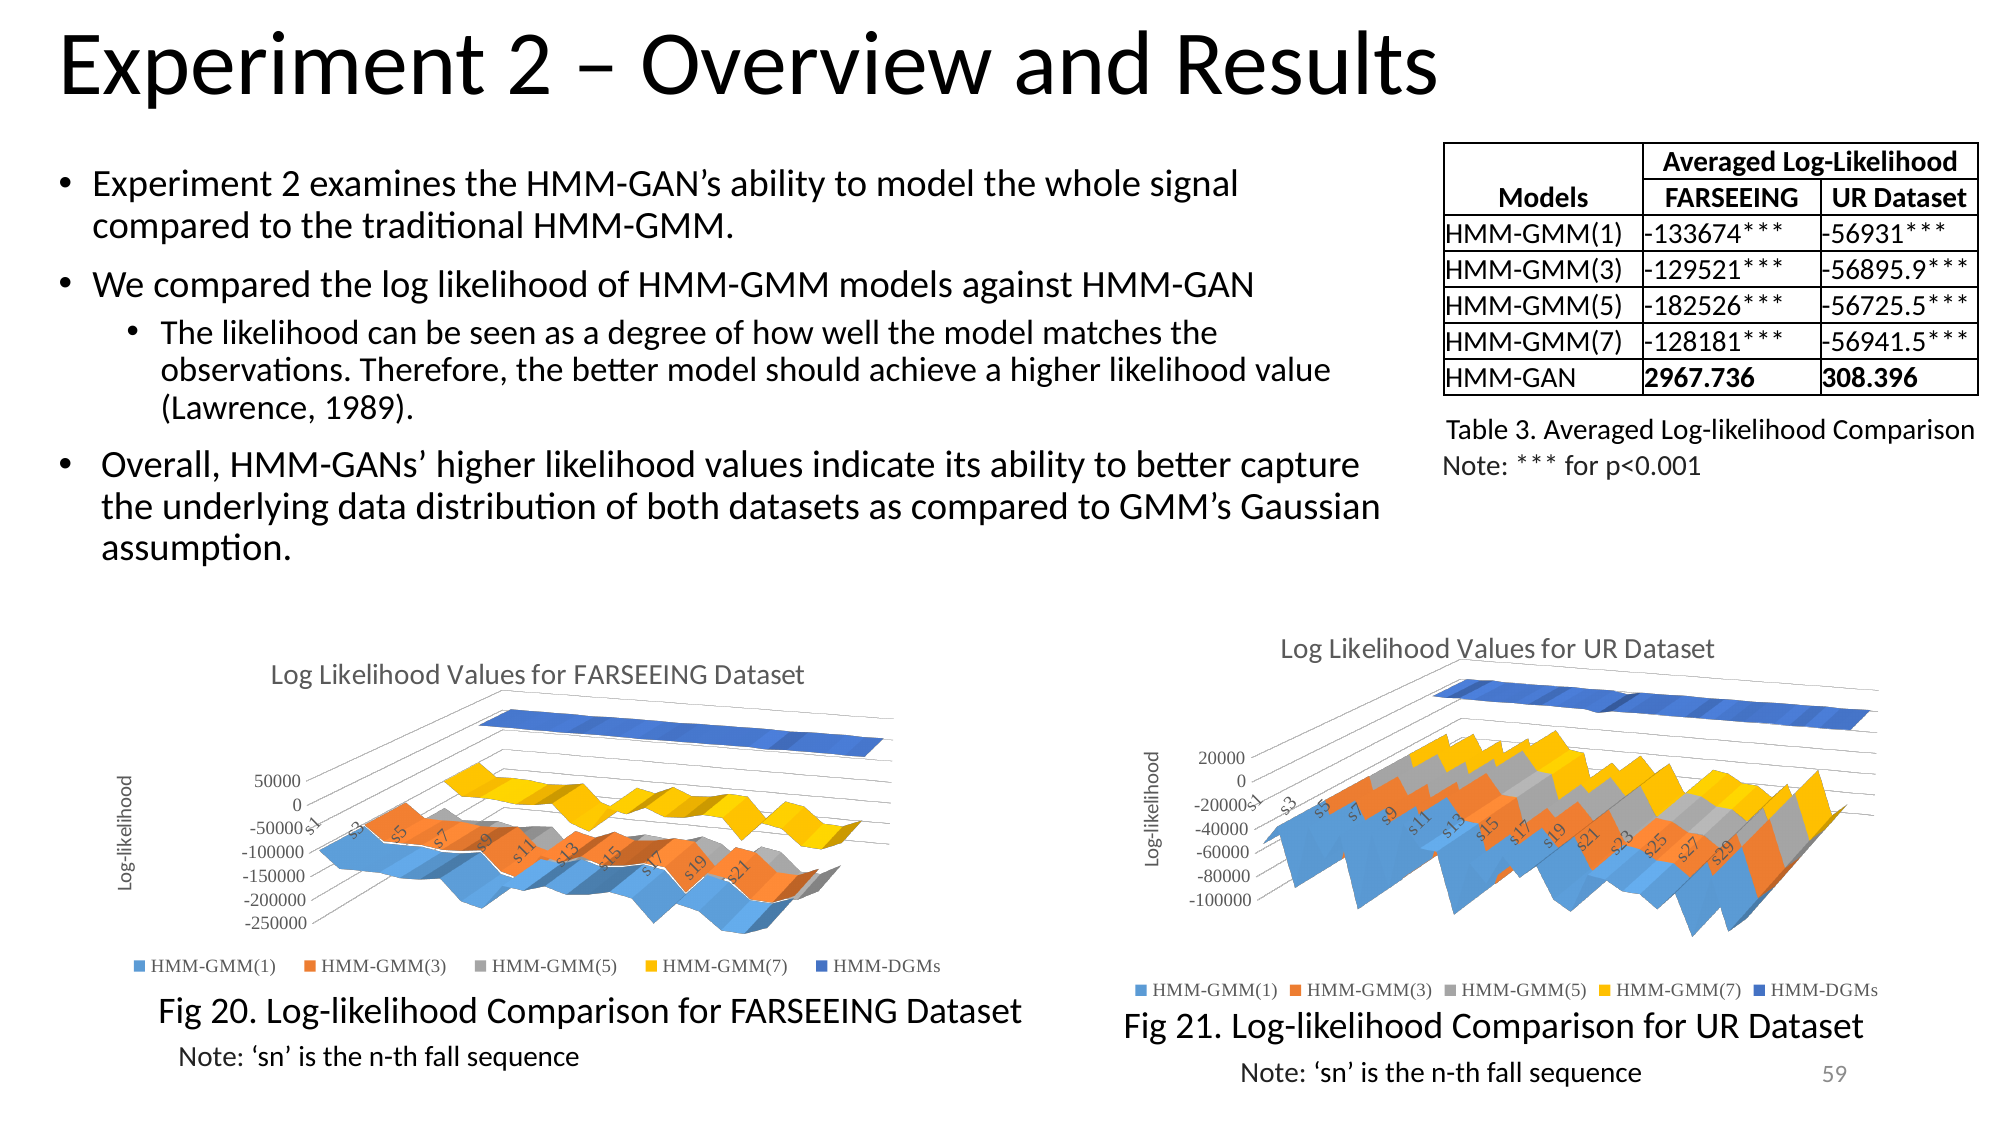

# Experiment 2 – Overview and Results
| Models | Averaged Log-Likelihood |  |
| --- | --- | --- |
|  | FARSEEING | UR Dataset |
| HMM-GMM(1) | -133674\*\*\* | -56931\*\*\* |
| HMM-GMM(3) | -129521\*\*\* | -56895.9\*\*\* |
| HMM-GMM(5) | -182526\*\*\* | -56725.5\*\*\* |
| HMM-GMM(7) | -128181\*\*\* | -56941.5\*\*\* |
| HMM-GAN | 2967.736 | 308.396 |
Experiment 2 examines the HMM-GAN’s ability to model the whole signal compared to the traditional HMM-GMM.
We compared the log likelihood of HMM-GMM models against HMM-GAN
The likelihood can be seen as a degree of how well the model matches the observations. Therefore, the better model should achieve a higher likelihood value (Lawrence, 1989).
Overall, HMM-GANs’ higher likelihood values indicate its ability to better capture the underlying data distribution of both datasets as compared to GMM’s Gaussian assumption.
Table 3. Averaged Log-likelihood Comparison
Note: *** for p<0.001

[unsupported chart]

[unsupported chart]

Fig 20. Log-likelihood Comparison for FARSEEING Dataset
Fig 21. Log-likelihood Comparison for UR Dataset
Note: ‘sn’ is the n-th fall sequence
59
Note: ‘sn’ is the n-th fall sequence